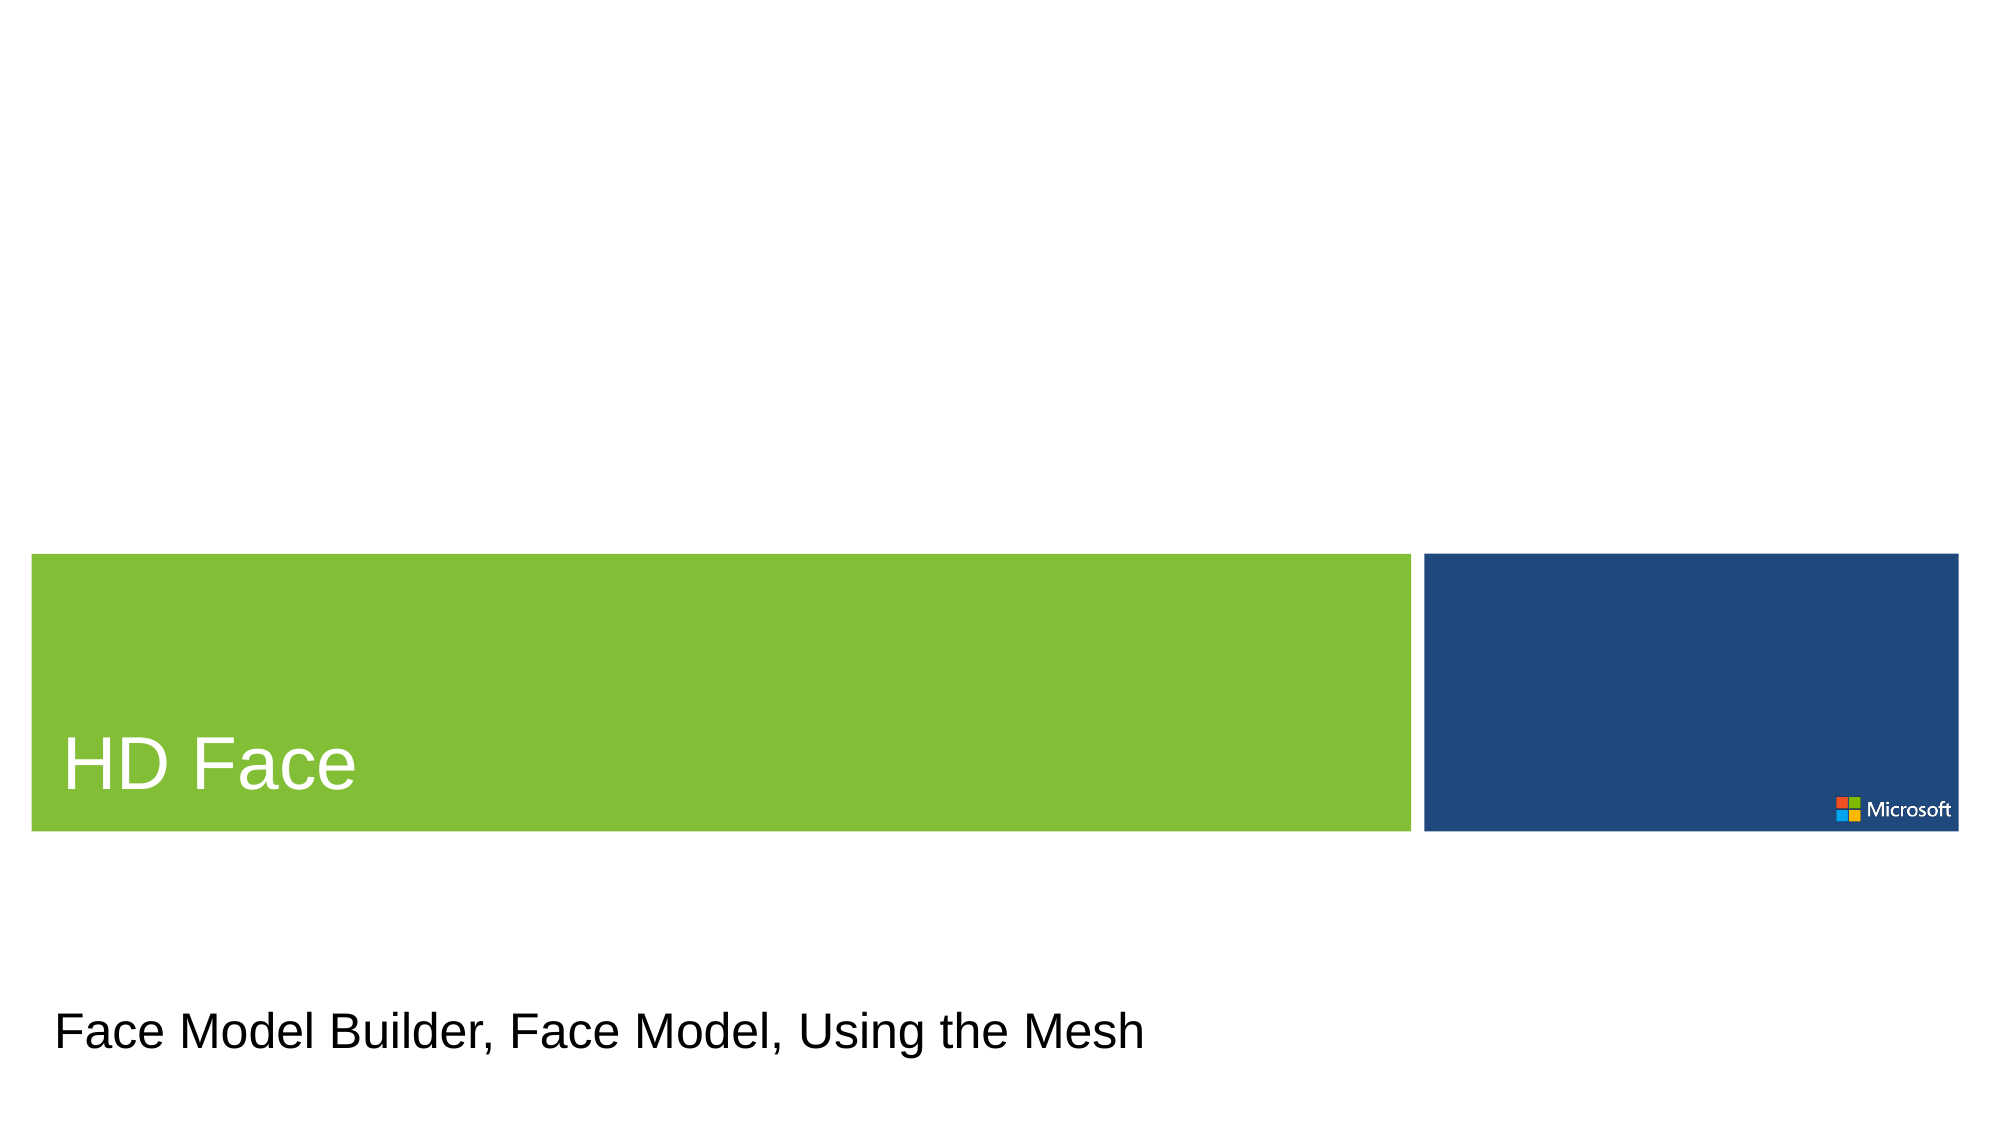

HD Face
Face Model Builder, Face Model, Using the Mesh